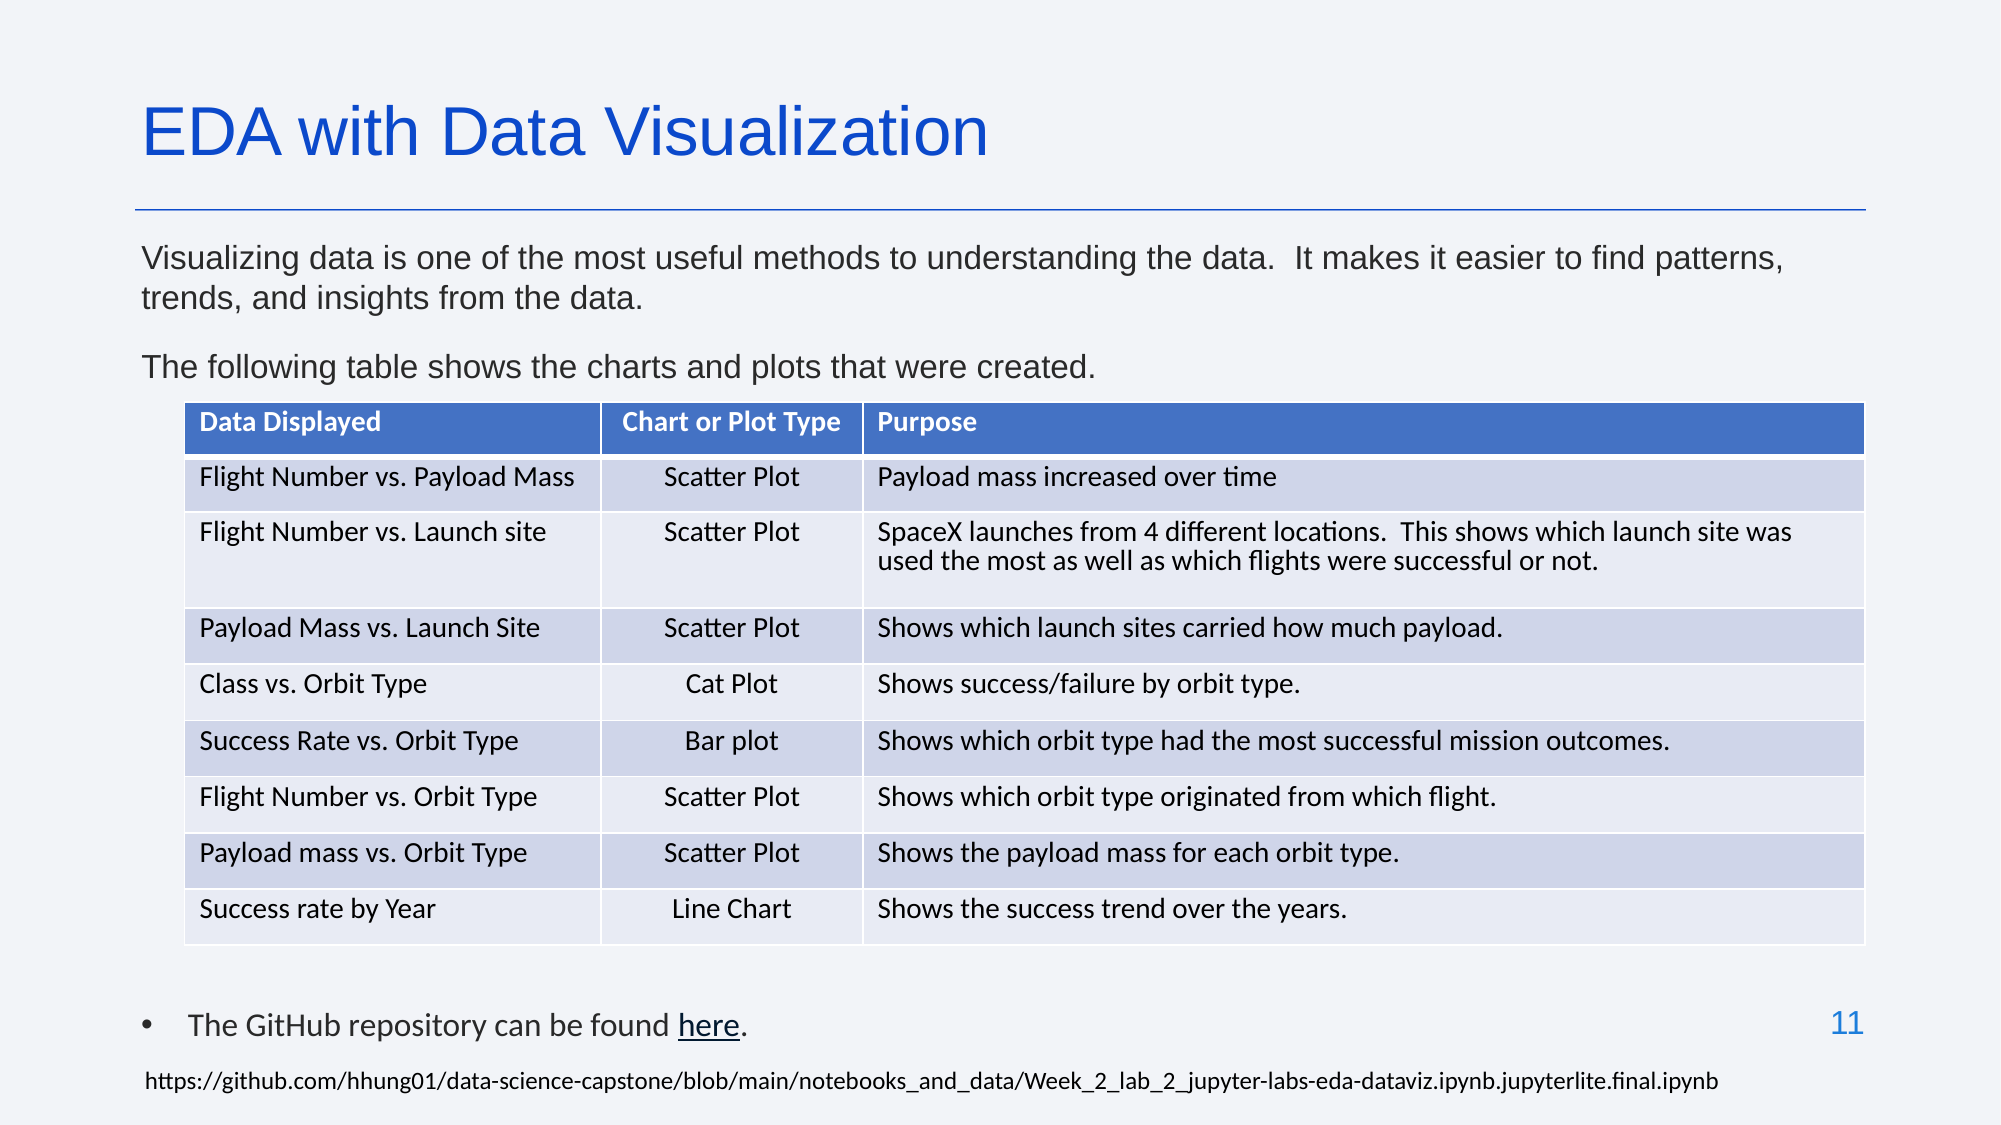

EDA with Data Visualization
Visualizing data is one of the most useful methods to understanding the data.  It makes it easier to find patterns, trends, and insights from the data.
The following table shows the charts and plots that were created.

| Data Displayed | Chart or Plot Type | Purpose |
| --- | --- | --- |
| Flight Number vs. Payload Mass | Scatter Plot | Payload mass increased over time |
| Flight Number vs. Launch site | Scatter Plot | SpaceX launches from 4 different locations. This shows which launch site was used the most as well as which flights were successful or not. |
| Payload Mass vs. Launch Site | Scatter Plot | Shows which launch sites carried how much payload. |
| Class vs. Orbit Type | Cat Plot | Shows success/failure by orbit type. |
| Success Rate vs. Orbit Type | Bar plot | Shows which orbit type had the most successful mission outcomes. |
| Flight Number vs. Orbit Type | Scatter Plot | Shows which orbit type originated from which flight. |
| Payload mass vs. Orbit Type | Scatter Plot | Shows the payload mass for each orbit type. |
| Success rate by Year | Line Chart | Shows the success trend over the years. |
11
The GitHub repository can be found here.
https://github.com/hhung01/data-science-capstone/blob/main/notebooks_and_data/Week_2_lab_2_jupyter-labs-eda-dataviz.ipynb.jupyterlite.final.ipynb